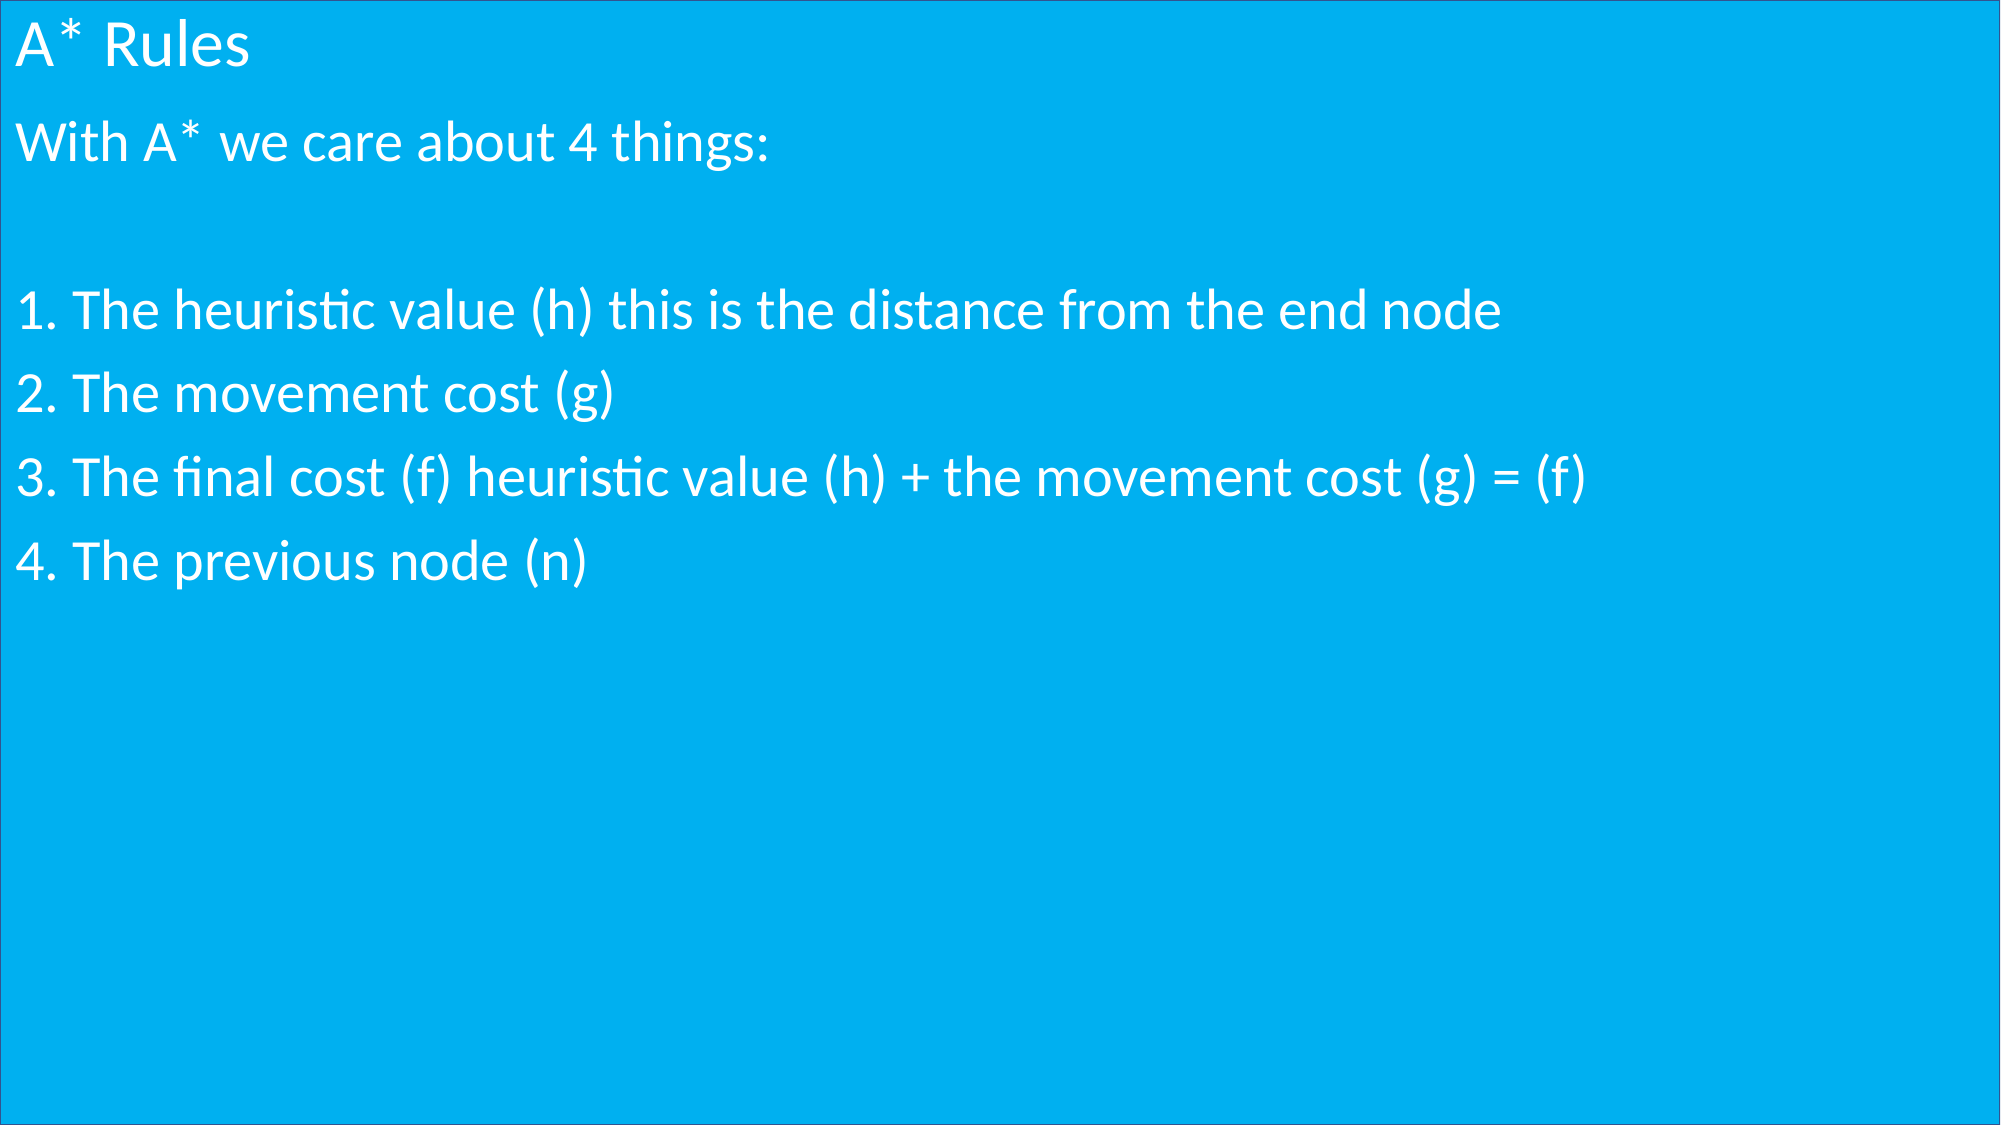

# A* Rules
With A* we care about 4 things:

1. The heuristic value (h) this is the distance from the end node
2. The movement cost (g)
3. The final cost (f) heuristic value (h) + the movement cost (g) = (f)
4. The previous node (n)